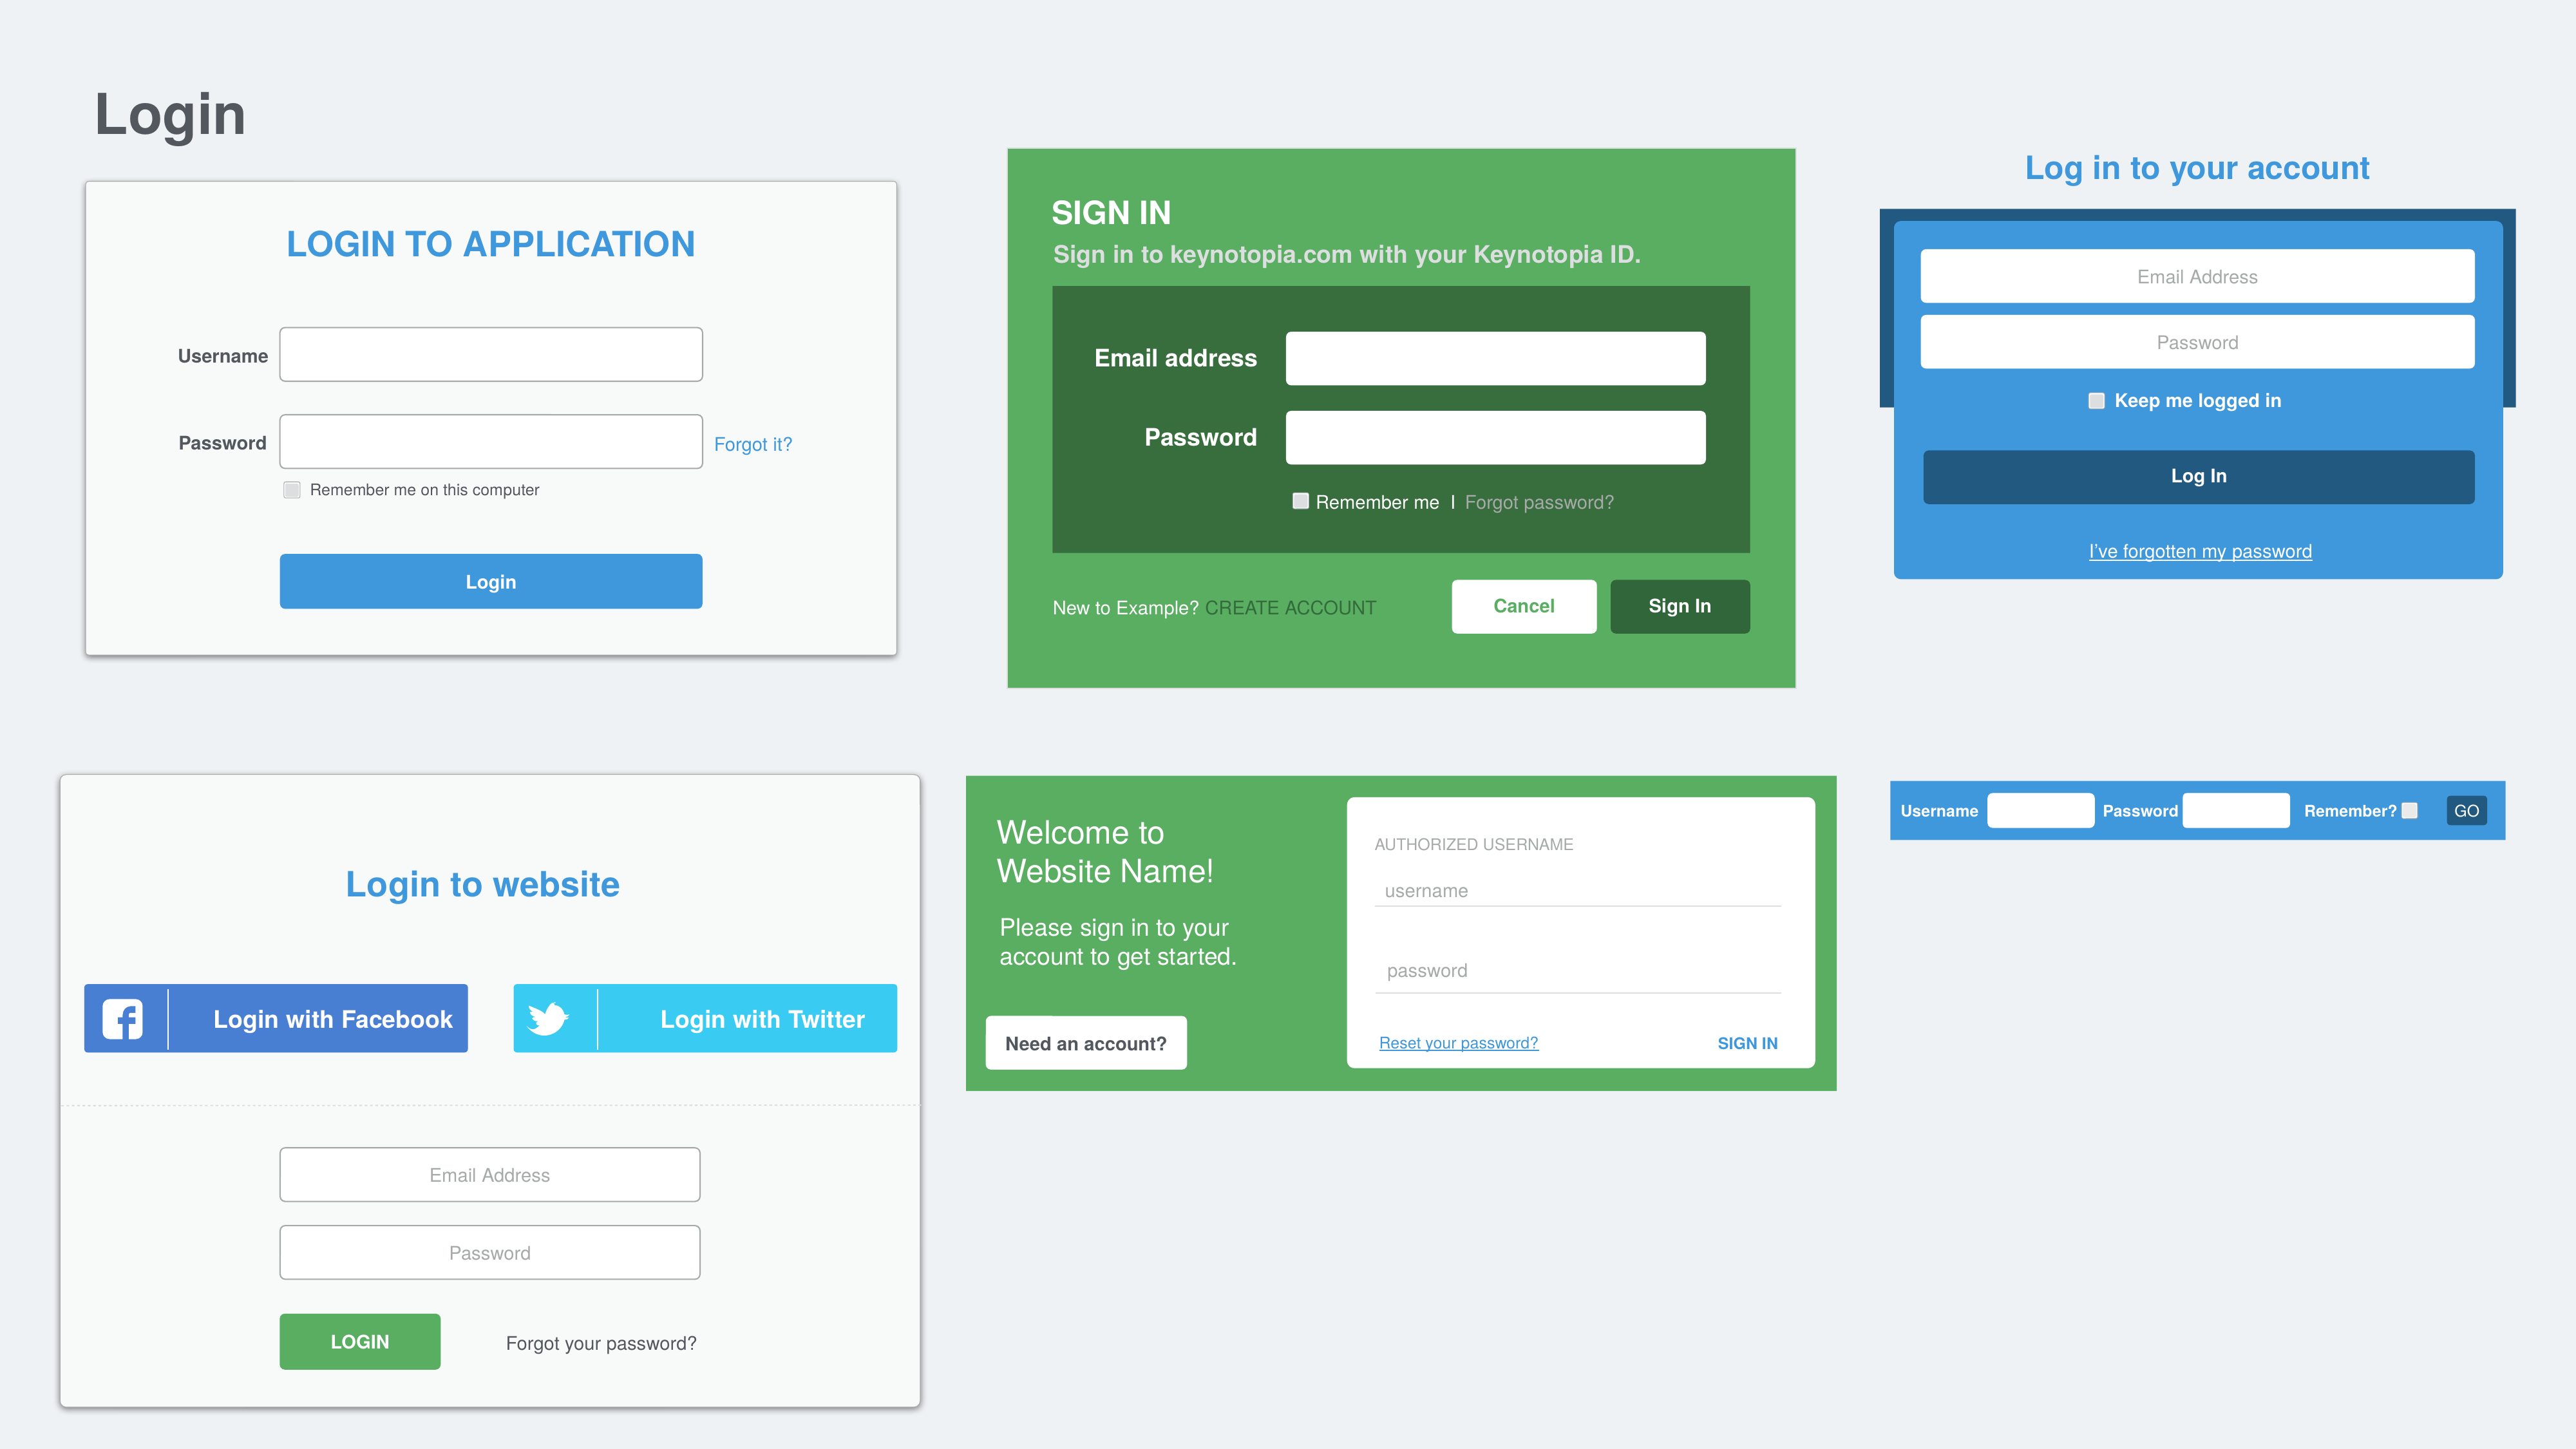

Login
Log in to your account

Email Address
Password
Keep me logged in

Log In
I’ve forgotten my password

SIGN IN
Sign in to keynotopia.com with your Keynotopia ID.

Email address

Password
Remember me  I
Forgot password?

Cancel
Sign In
New to Example? CREATE ACCOUNT

LOGIN TO APPLICATION

Username

Password
Forgot it?
Remember me on this computer

Login

Login to website
                 Login with Facebook
                 Login with Twitter

Email Address
Password

LOGIN
Forgot your password?

Welcome to
Website Name!
AUTHORIZED USERNAME
username

Please sign in to your
account to get started.
password

Need an account?
Reset your password?
SIGN IN

Username
Password
Remember?
GO